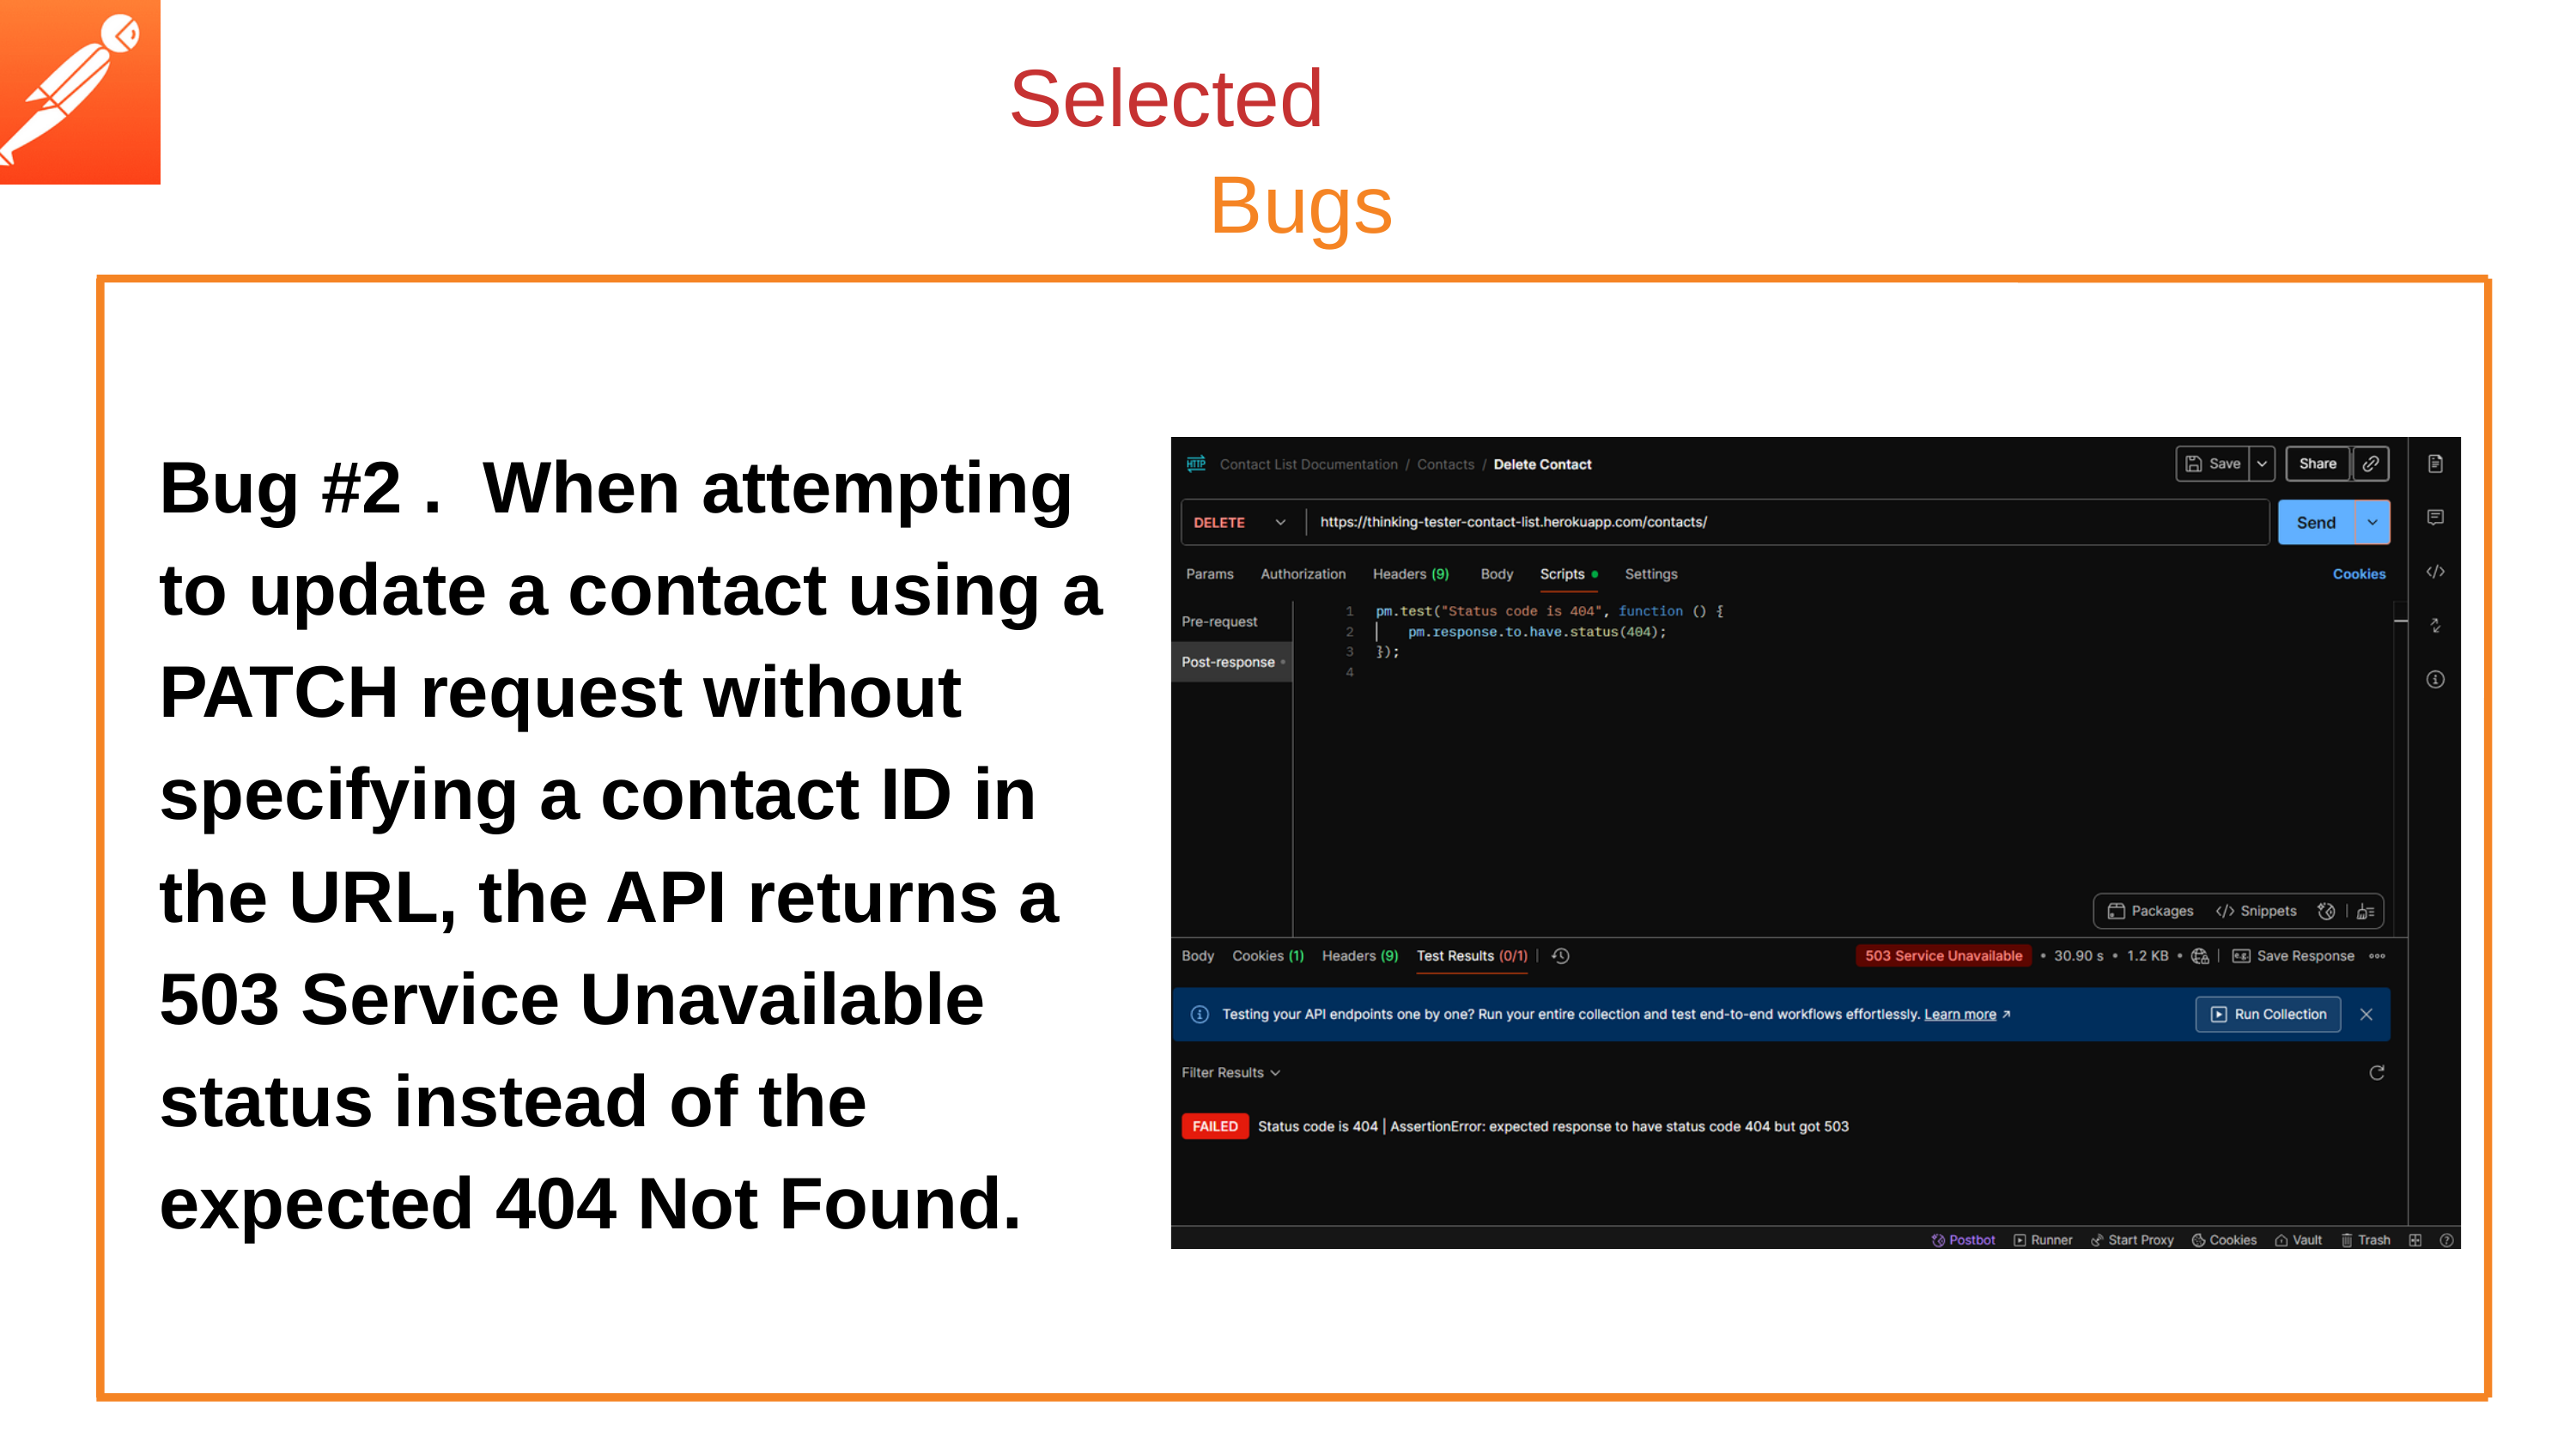

Selected
           Bugs

Bug #2 .  When attempting to update a contact using a PATCH request without specifying a contact ID in the URL, the API returns a 503 Service Unavailable status instead of the expected 404 Not Found.